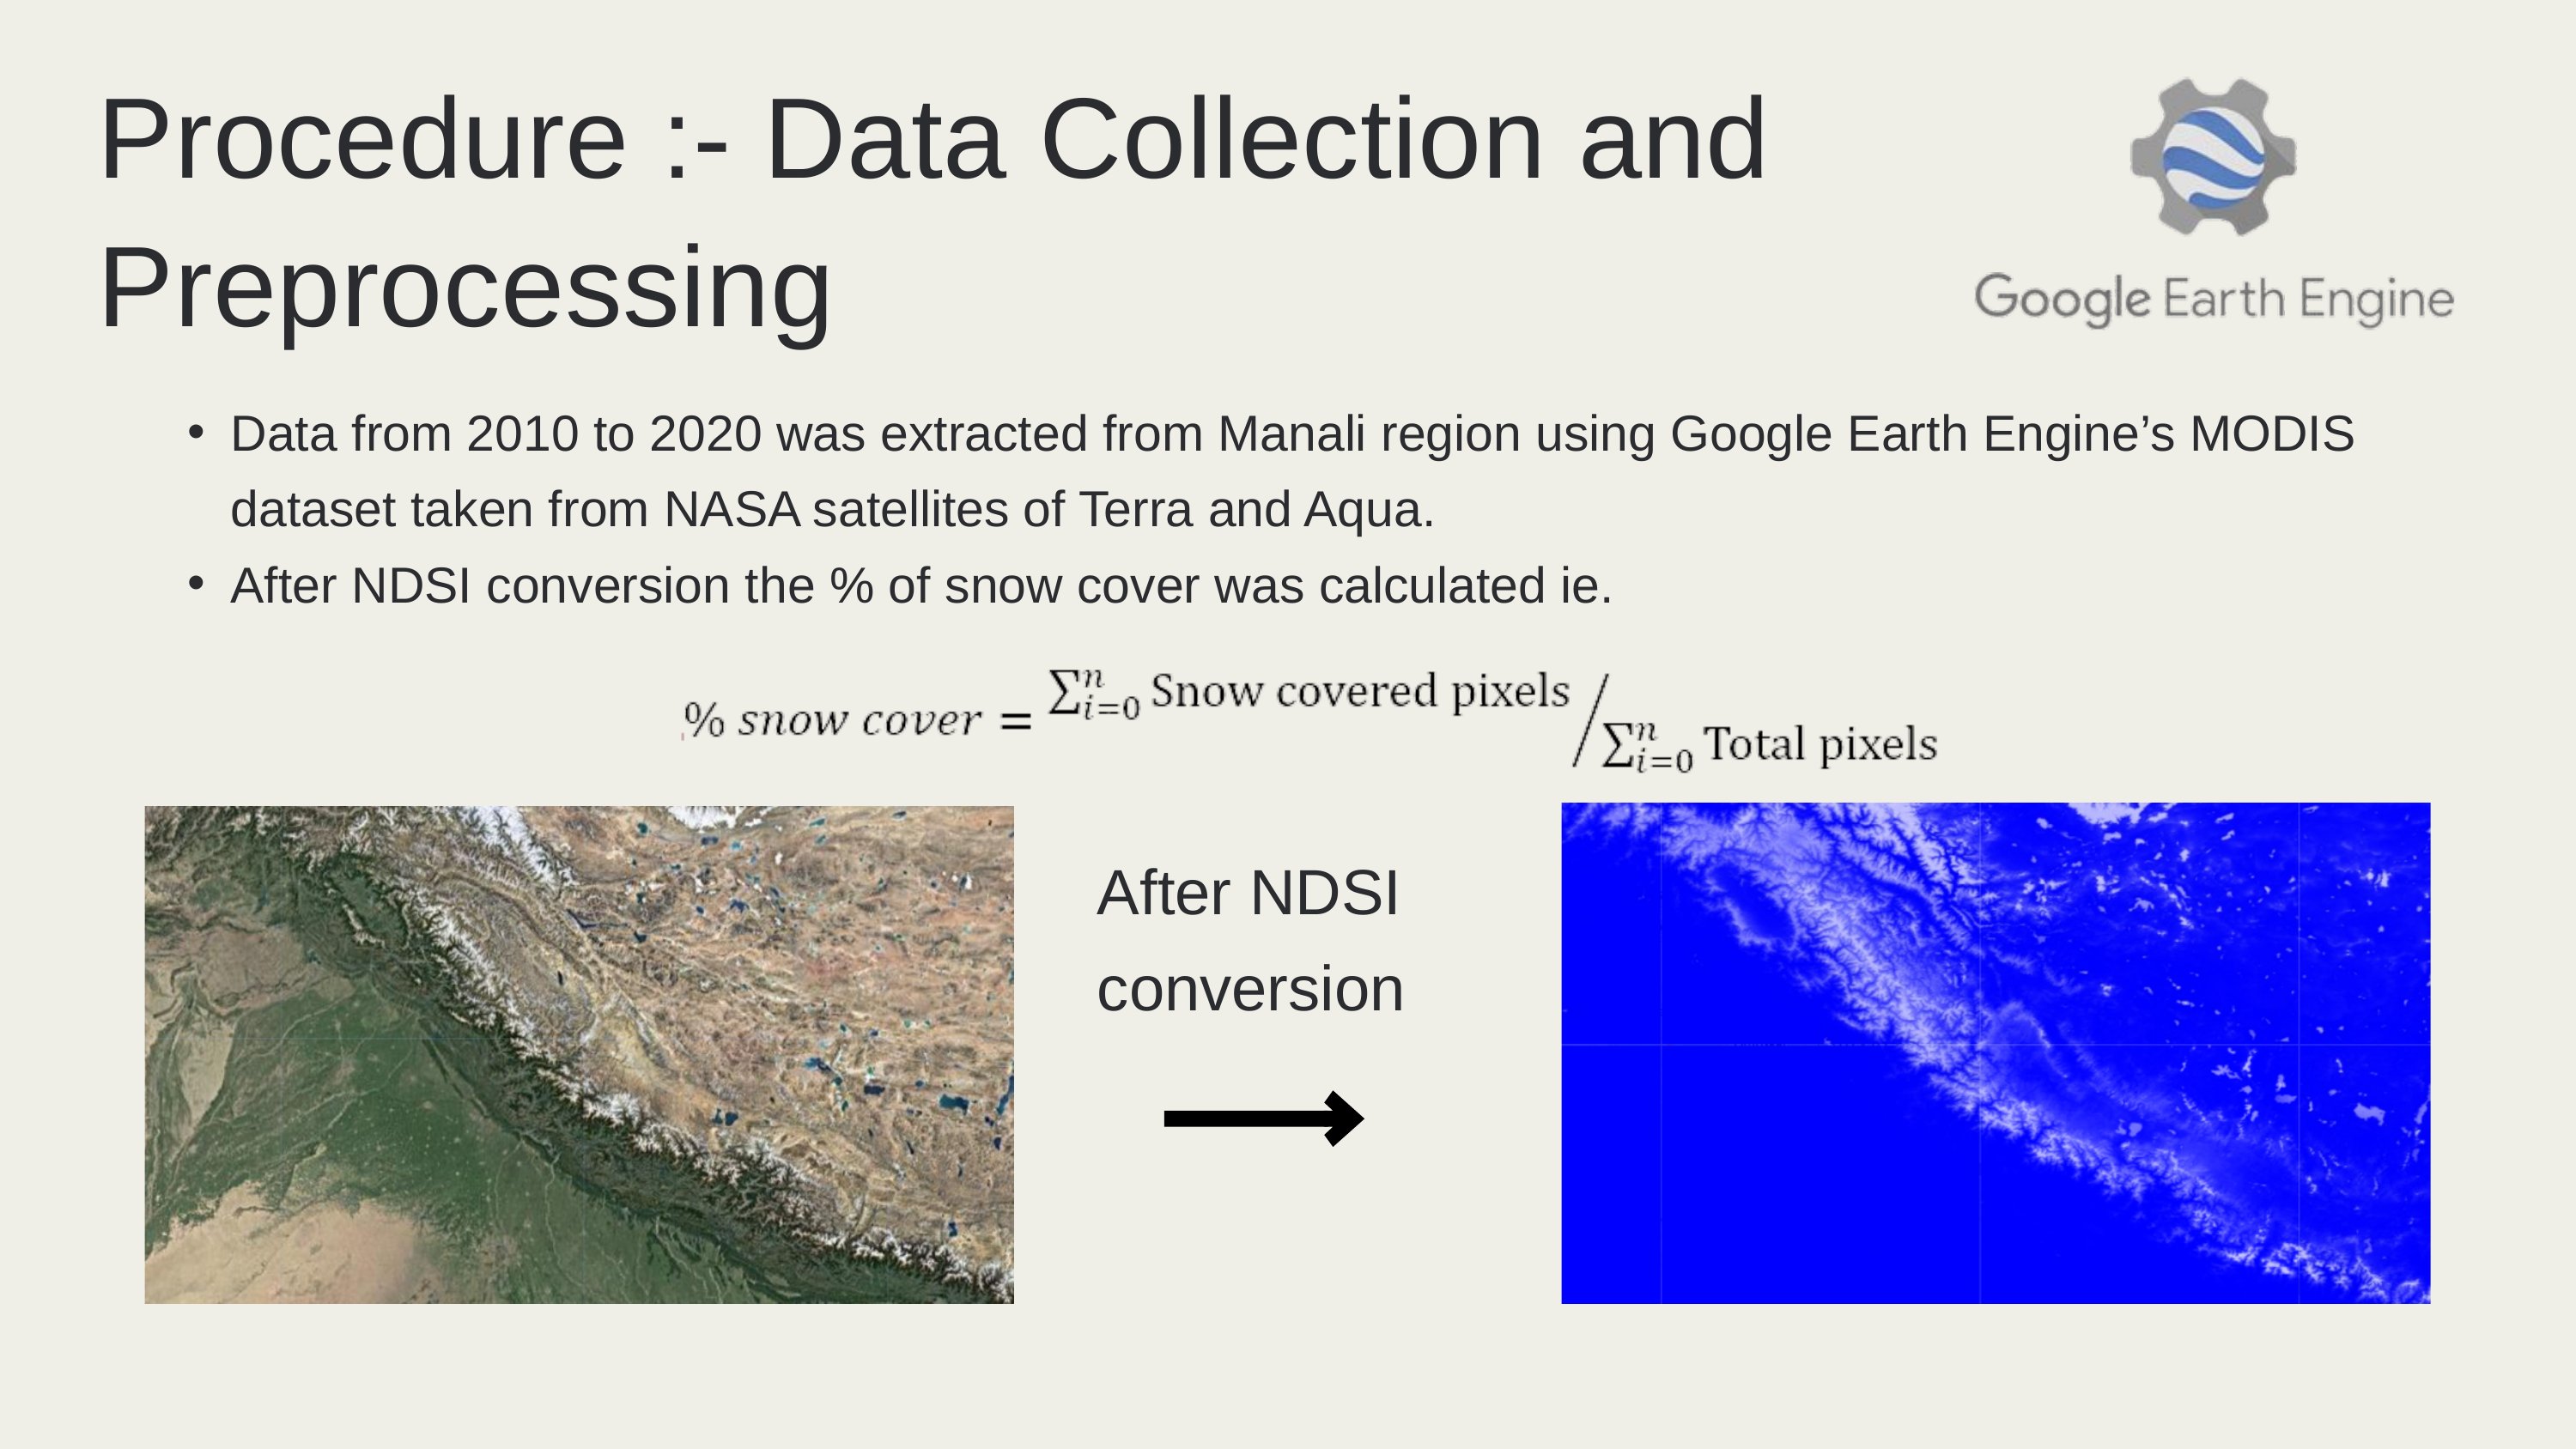

Procedure :- Data Collection and Preprocessing
Data from 2010 to 2020 was extracted from Manali region using Google Earth Engine’s MODIS dataset taken from NASA satellites of Terra and Aqua.
After NDSI conversion the % of snow cover was calculated ie.

After NDSI conversion